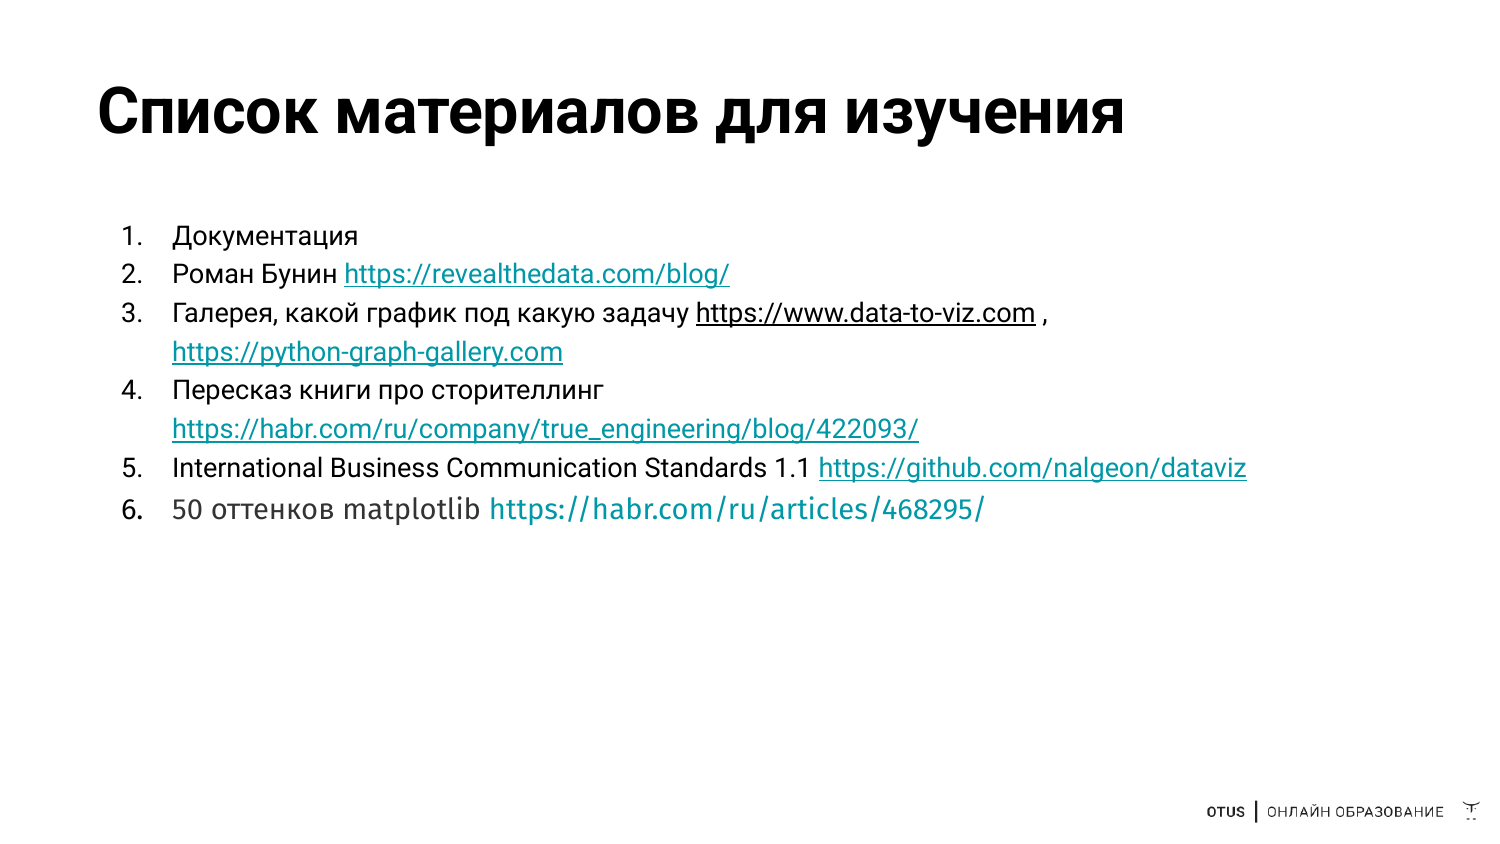

# Список материалов для изучения
Документация
Роман Бунин https://revealthedata.com/blog/
Галерея, какой график под какую задачу https://www.data-to-viz.com , https://python-graph-gallery.com
Пересказ книги про сторителлинг https://habr.com/ru/company/true_engineering/blog/422093/
International Business Communication Standards 1.1 https://github.com/nalgeon/dataviz
50 оттенков matplotlib https://habr.com/ru/articles/468295/